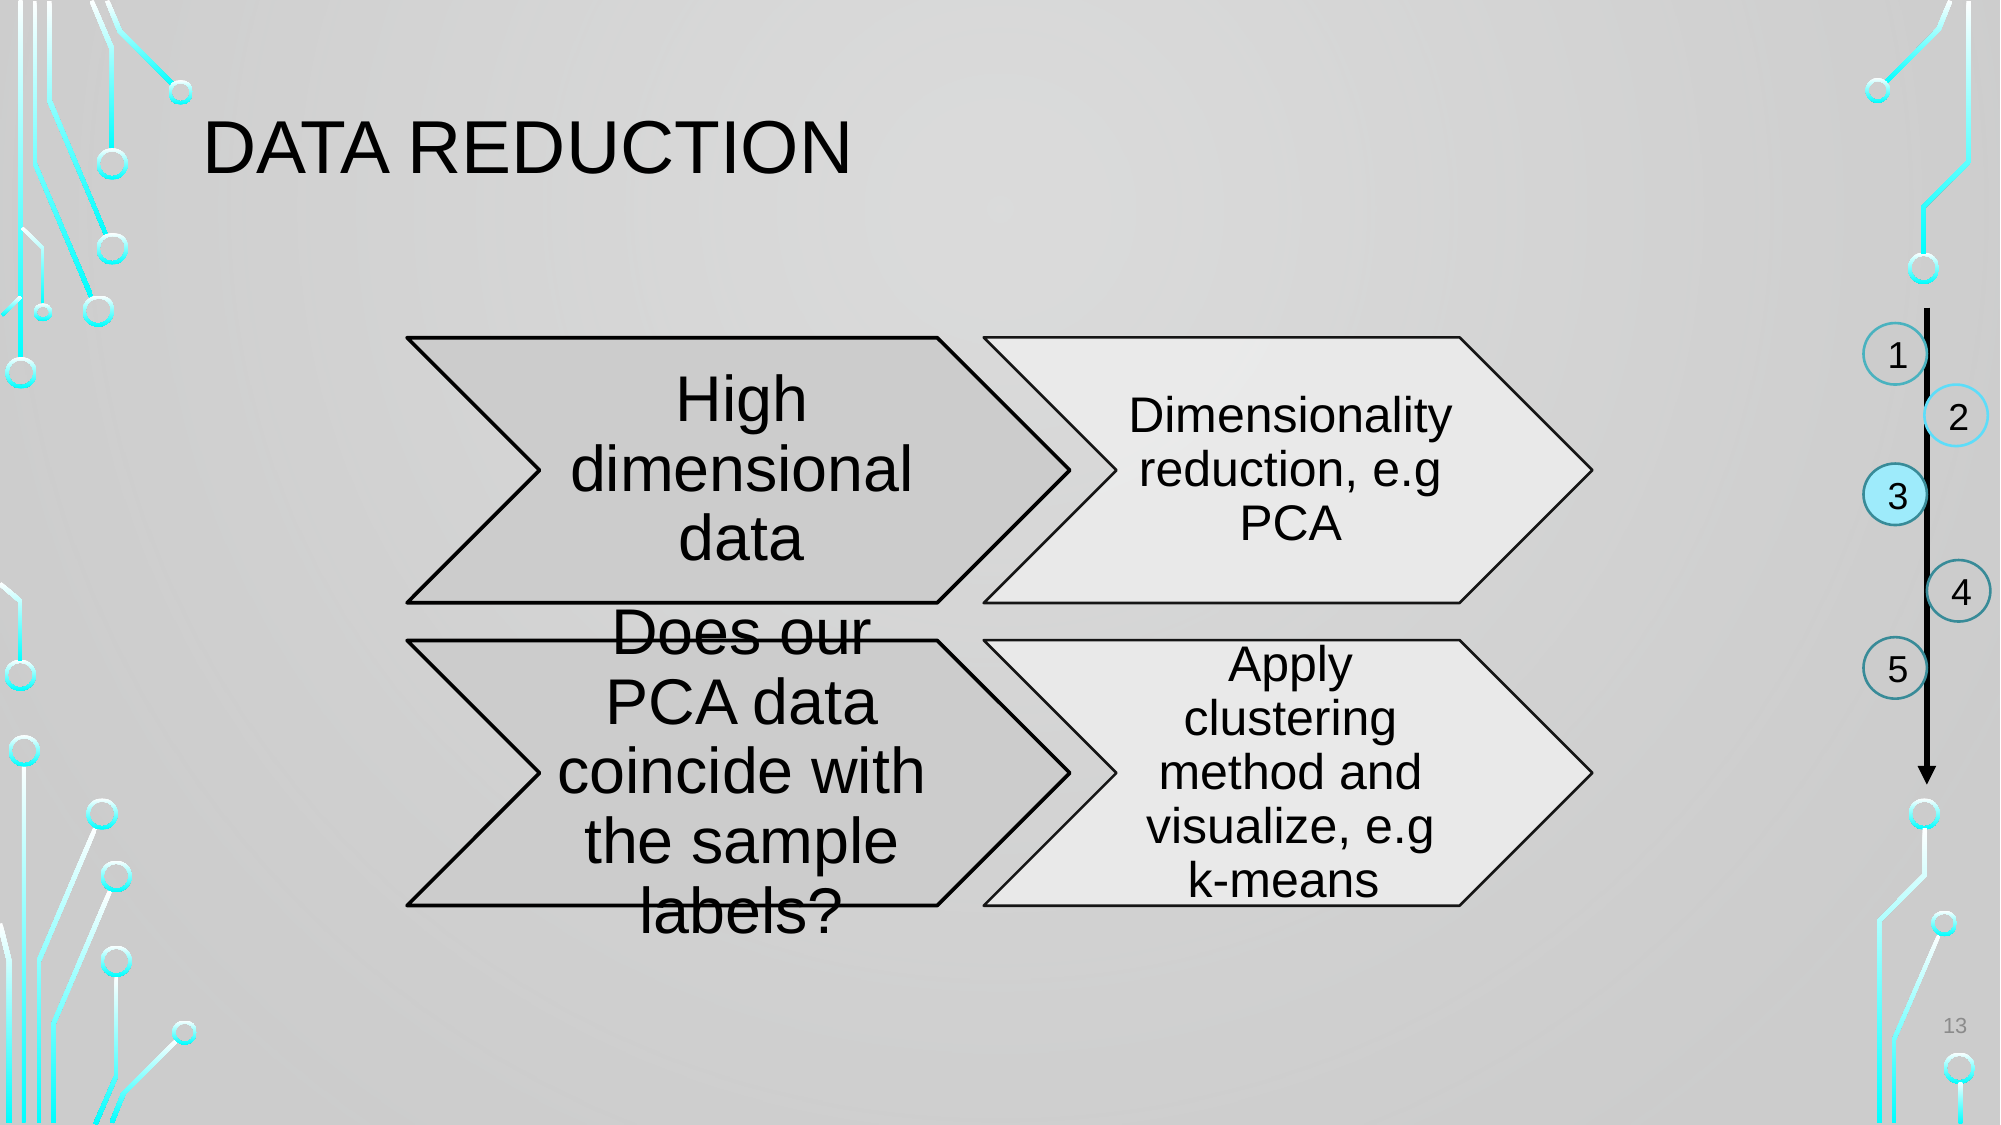

# Data reduction
1
High dimensional data
Dimensionality reduction, e.g PCA
Does our PCA data coincide with the sample labels?
Apply clustering method and visualize, e.g k-means
2
3
4
5
13